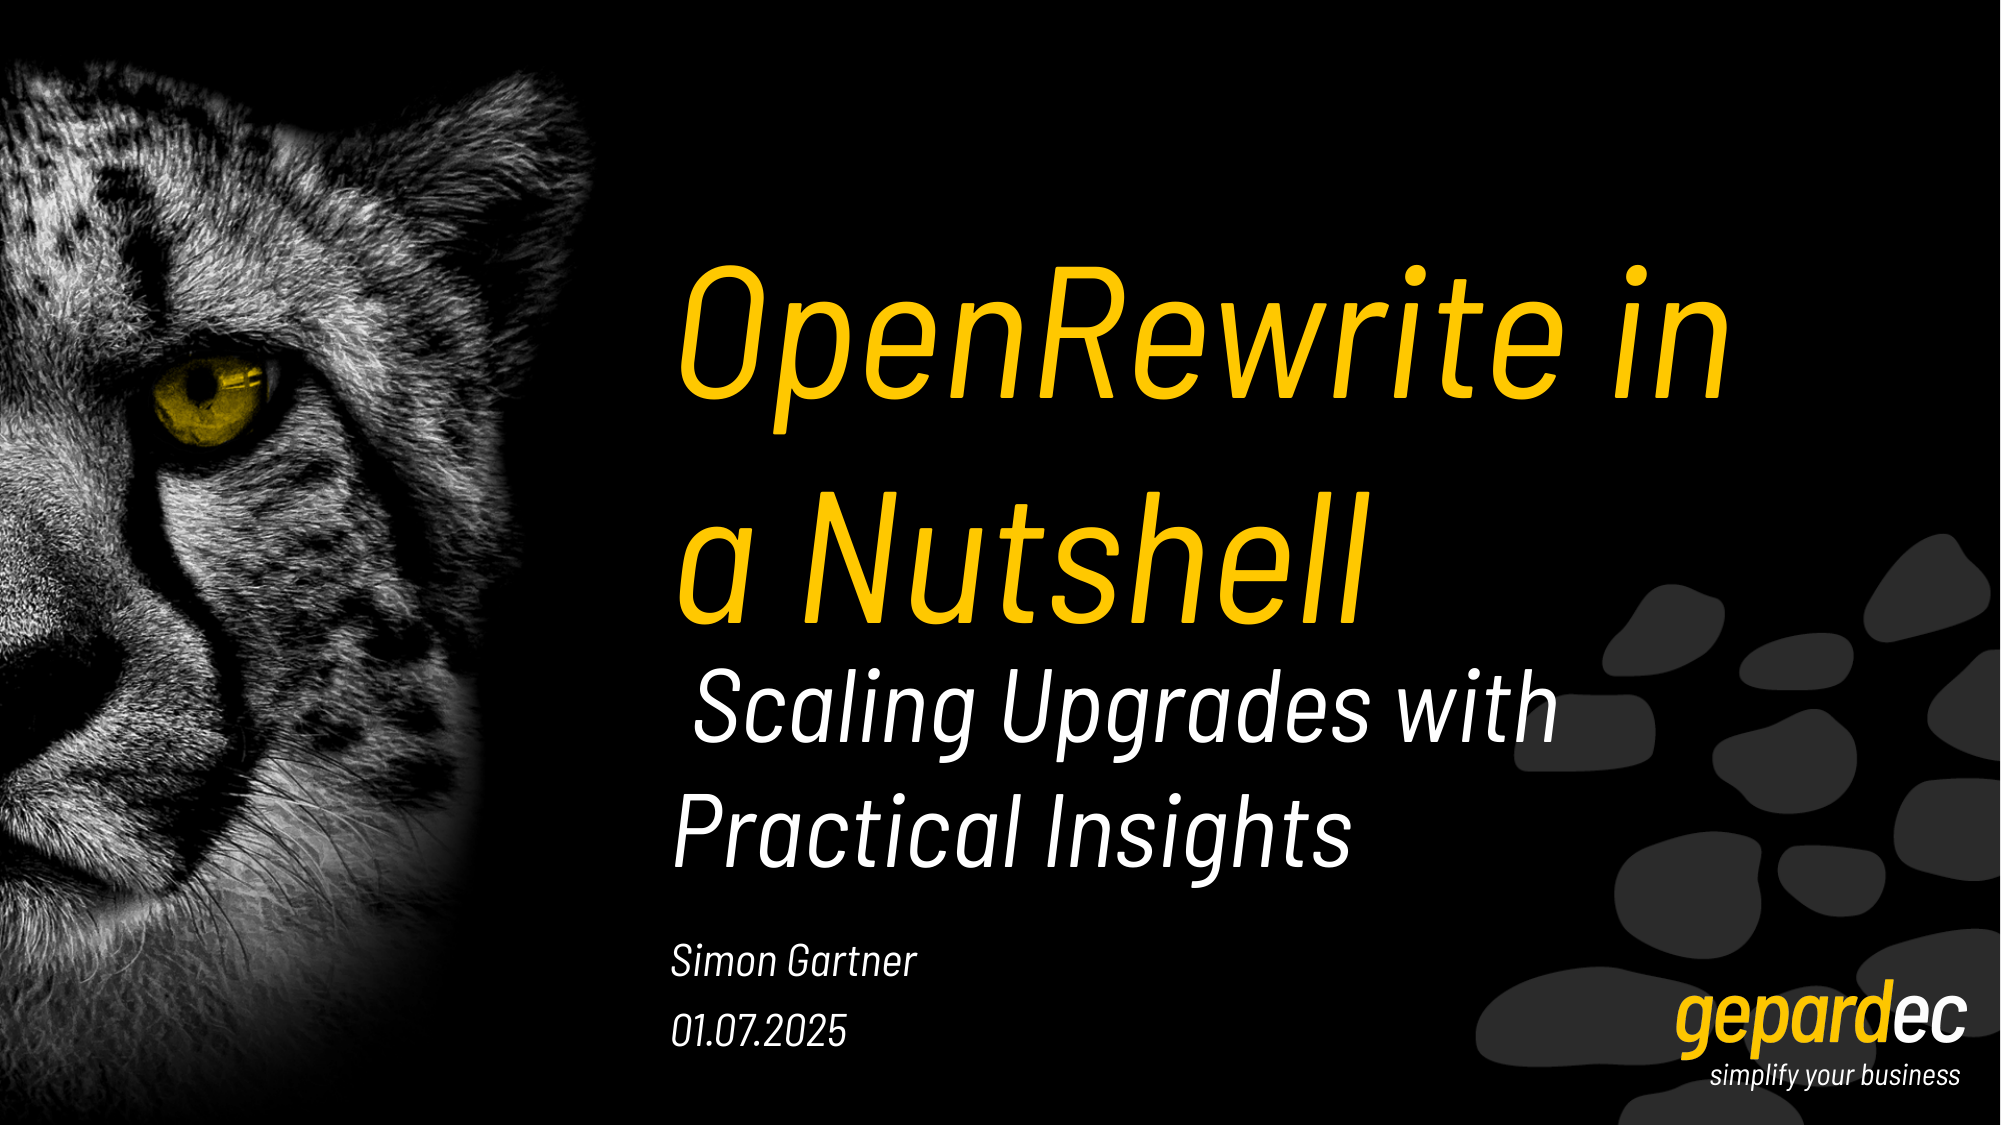

# OpenRewrite in a Nutshell
 Scaling Upgrades with Practical Insights
Simon Gartner
01.07.2025